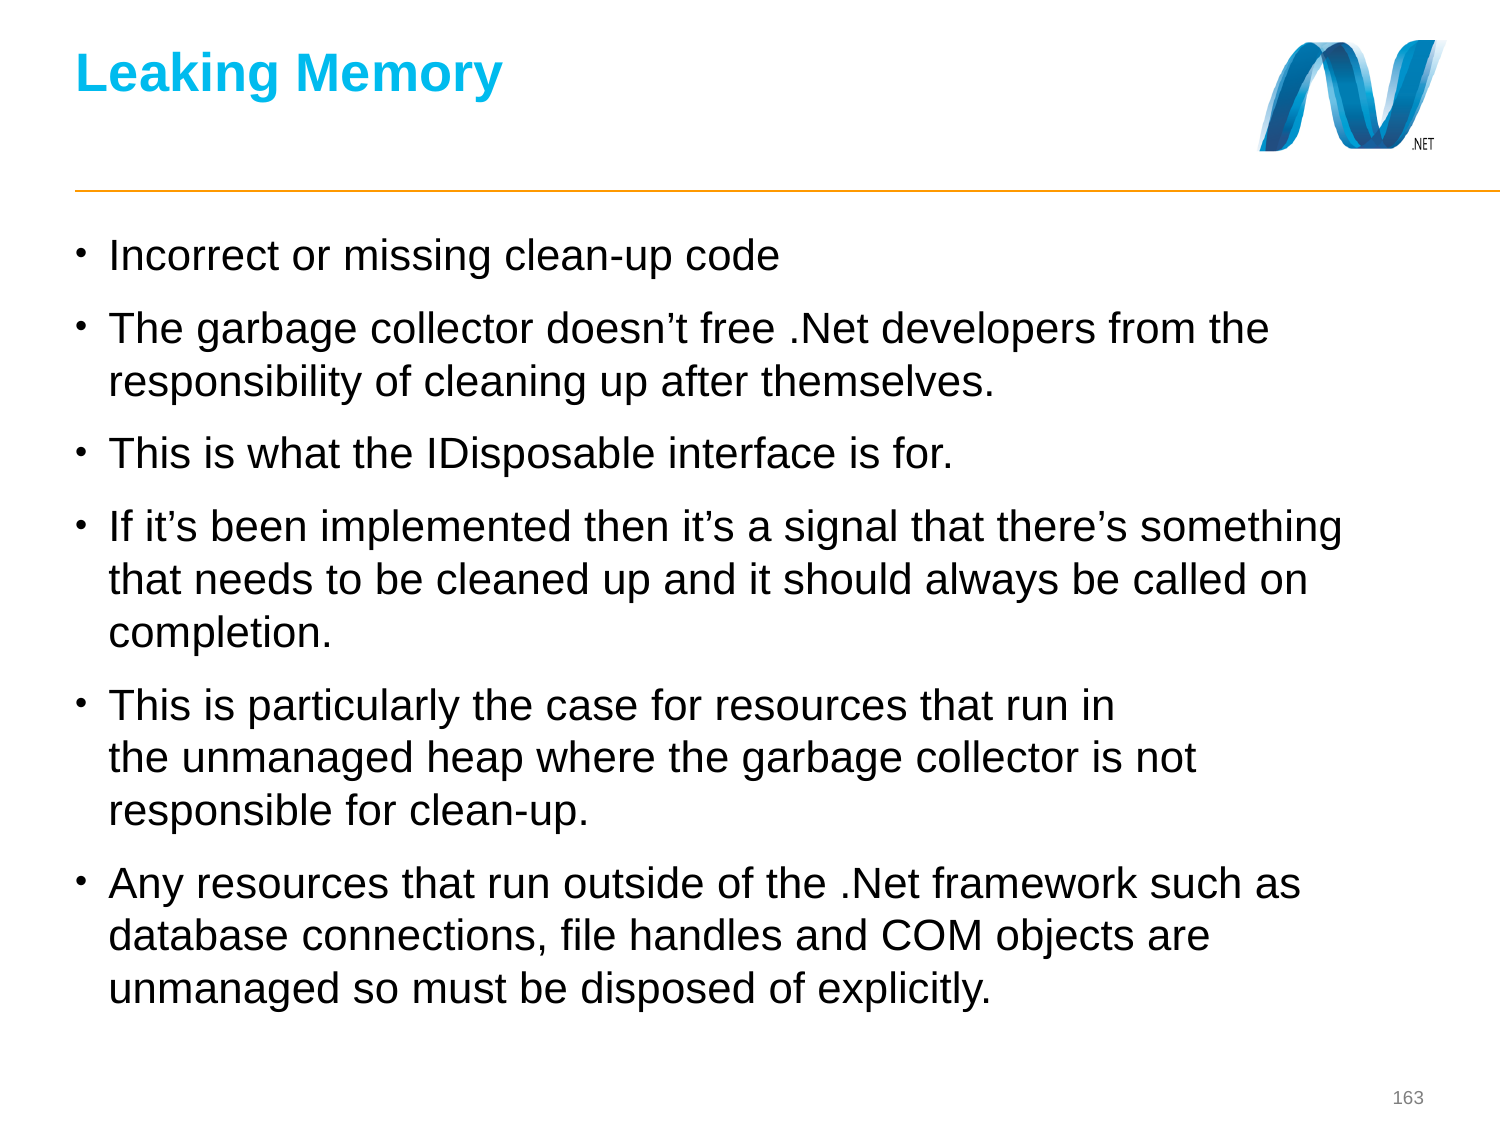

# Leaking Memory
Incorrect or missing clean-up code
The garbage collector doesn’t free .Net developers from the responsibility of cleaning up after themselves.
This is what the IDisposable interface is for.
If it’s been implemented then it’s a signal that there’s something that needs to be cleaned up and it should always be called on completion.
This is particularly the case for resources that run in the unmanaged heap where the garbage collector is not responsible for clean-up.
Any resources that run outside of the .Net framework such as database connections, file handles and COM objects are unmanaged so must be disposed of explicitly.